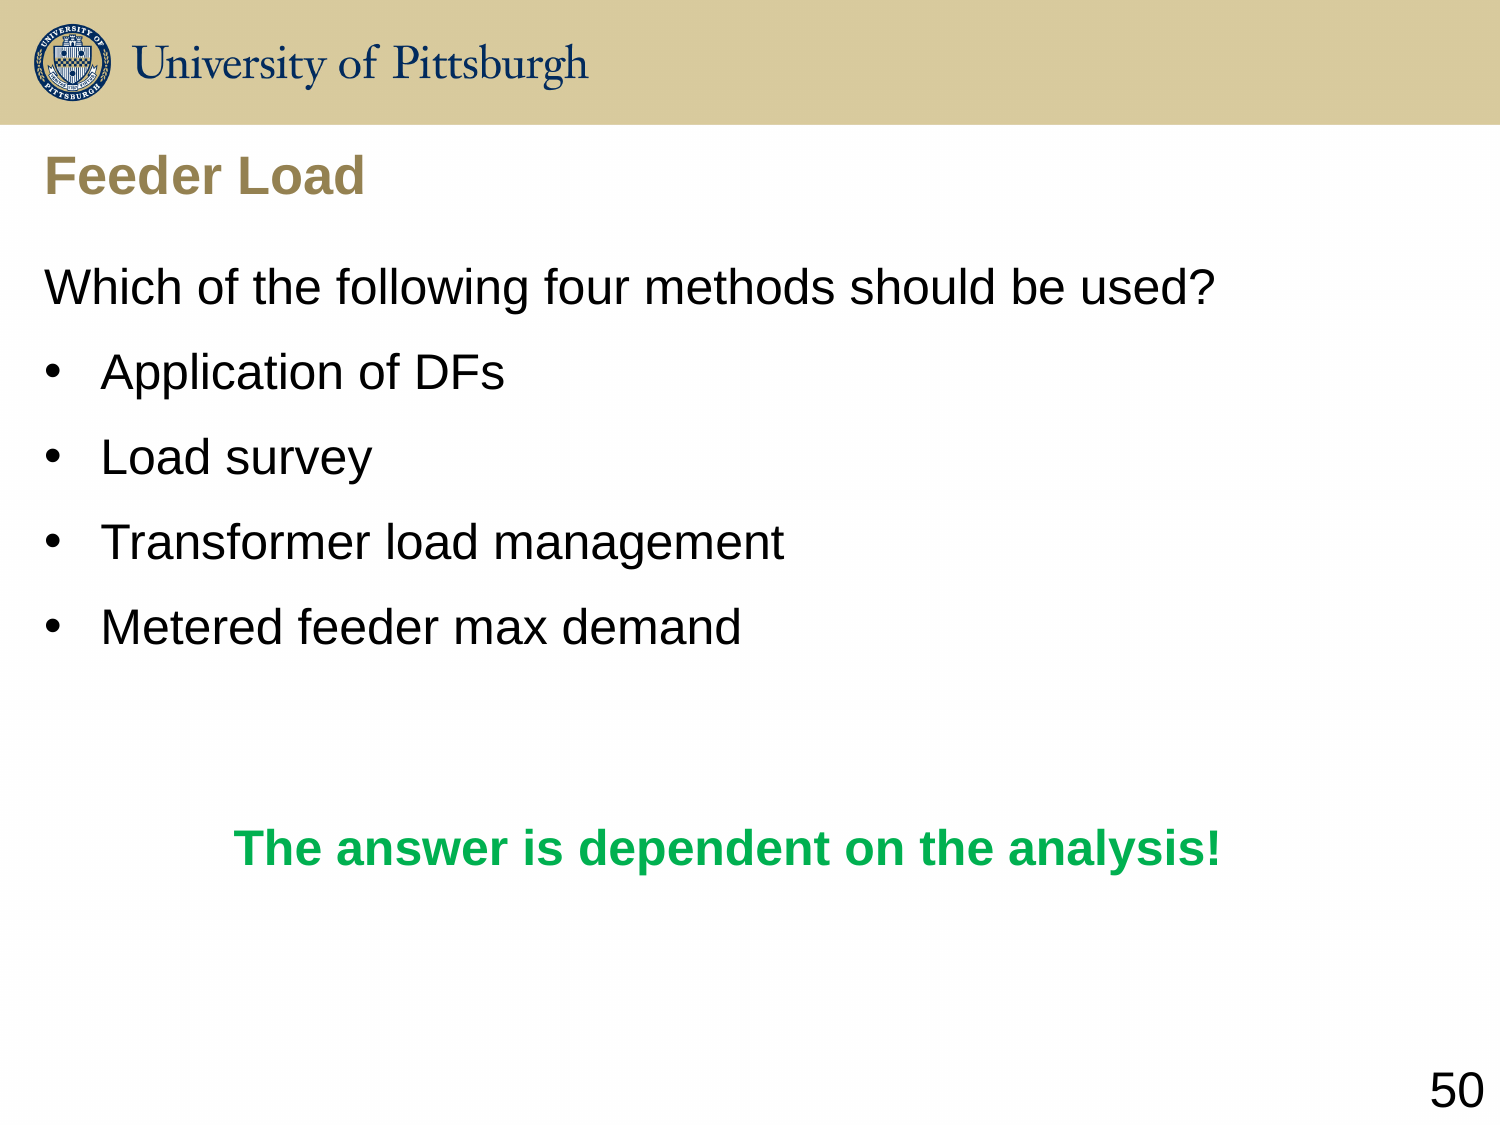

# Feeder Load
Which of the following four methods should be used?
Application of DFs
Load survey
Transformer load management
Metered feeder max demand
The answer is dependent on the analysis!
50